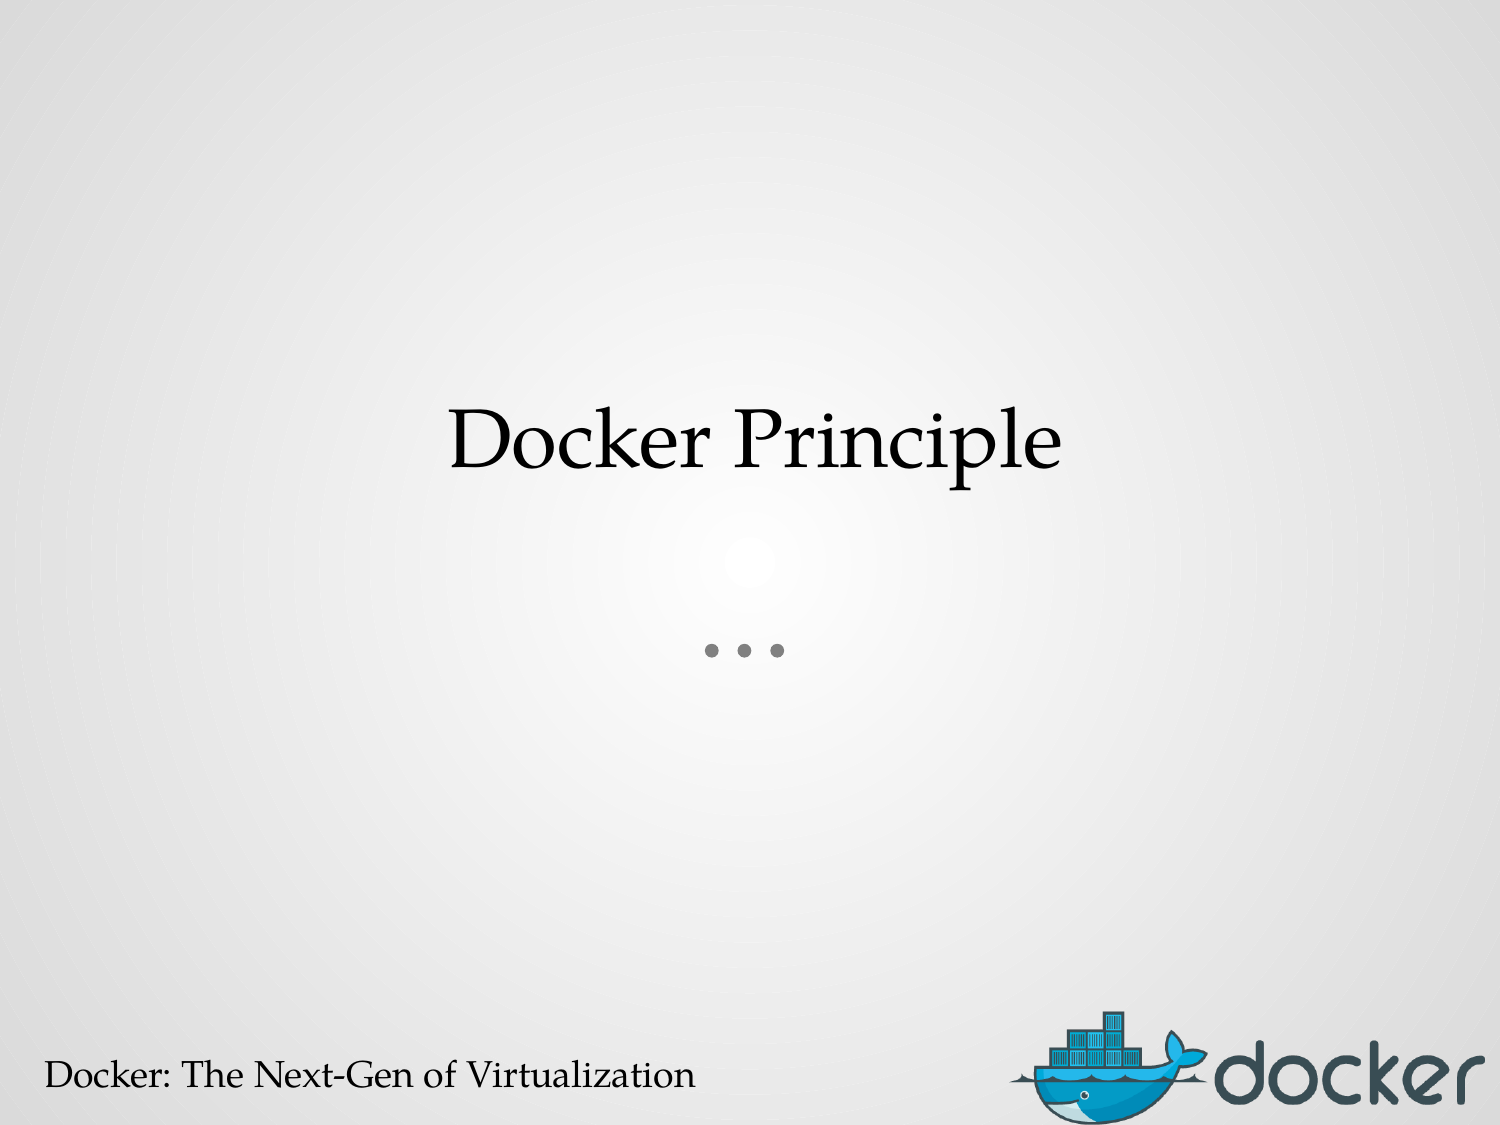

# Docker Principle

Docker: The Next-Gen of Virtualization